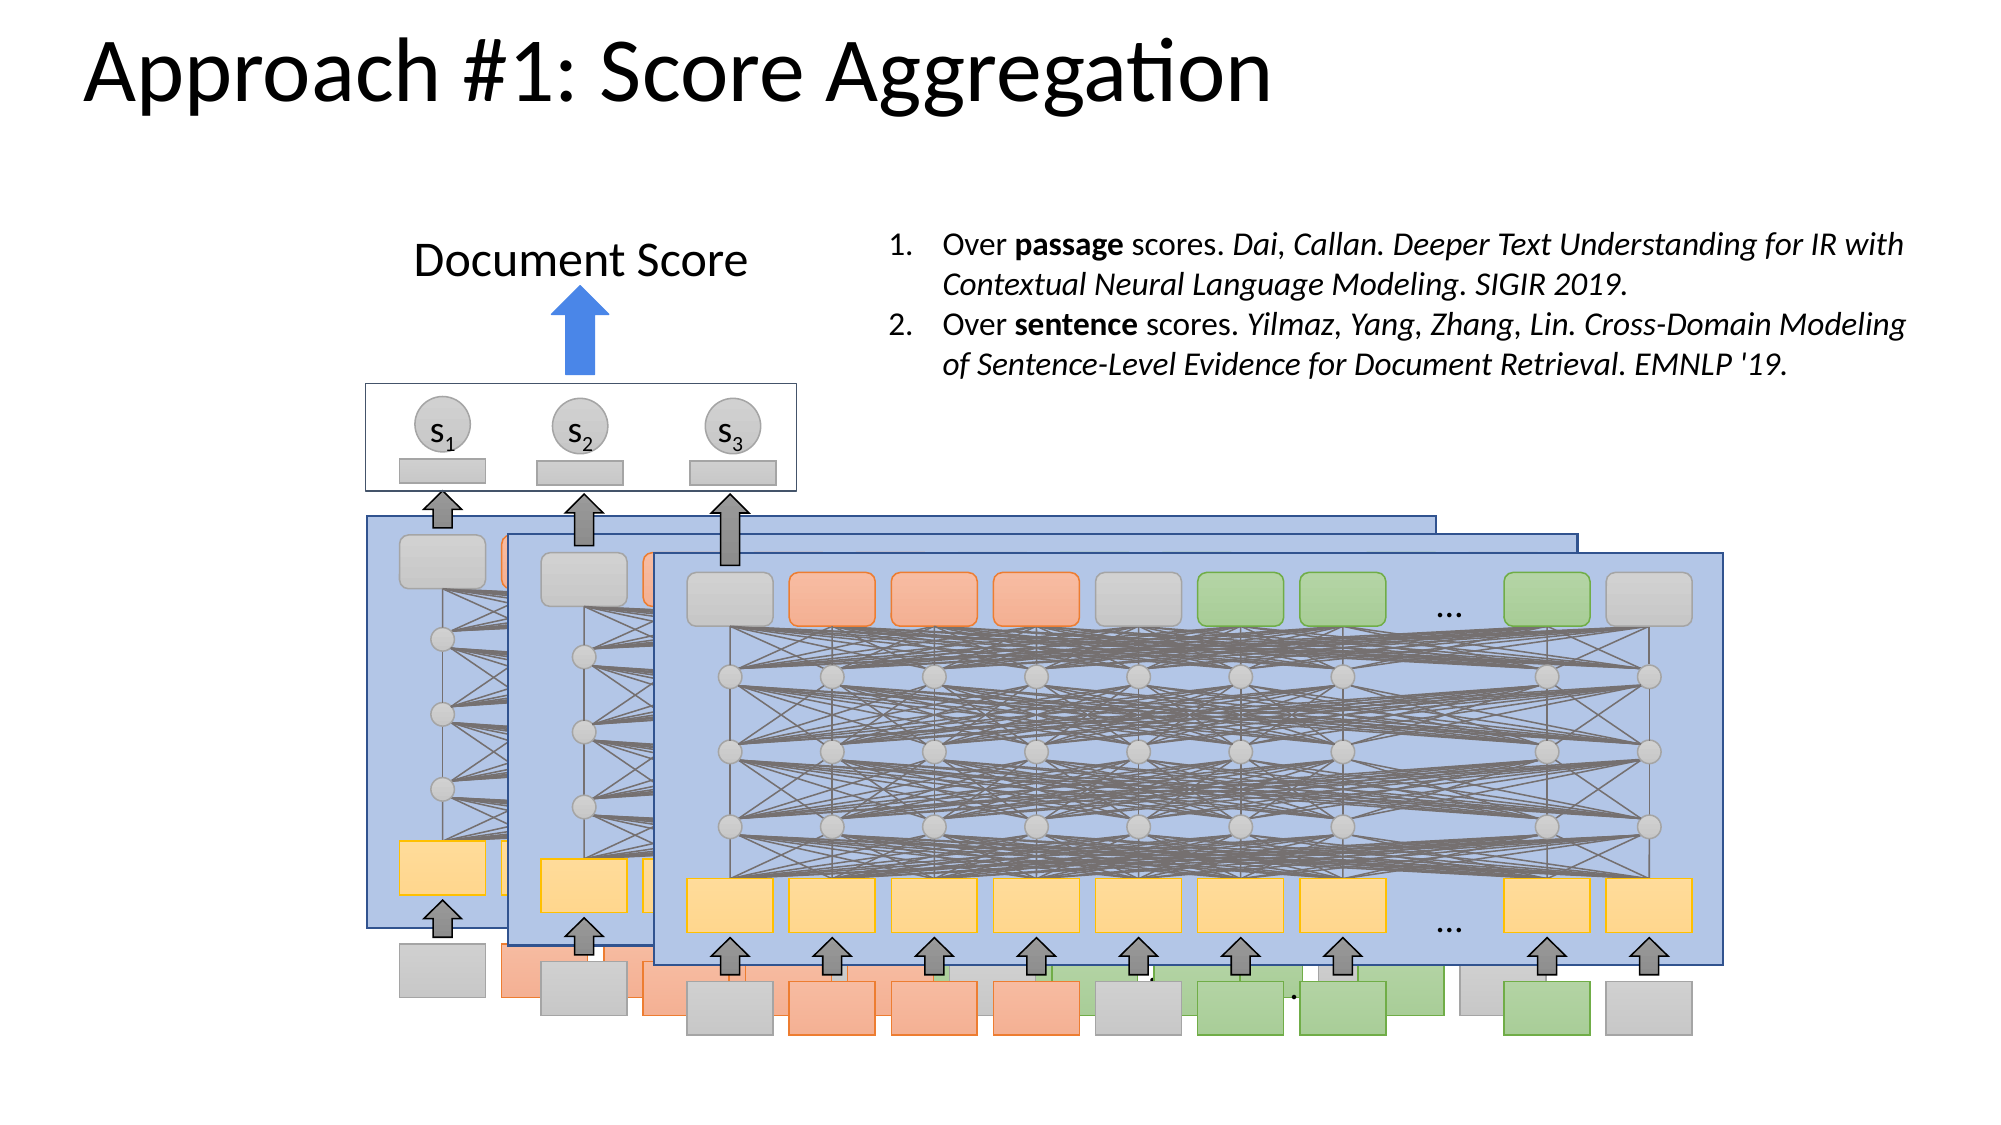

Approach #1: Score Aggregation
Over passage scores. Dai, Callan. Deeper Text Understanding for IR with Contextual Neural Language Modeling. SIGIR 2019.
Over sentence scores. Yilmaz, Yang, Zhang, Lin. Cross-Domain Modeling of Sentence-Level Evidence for Document Retrieval. EMNLP '19.
Document Score

s1
s2
s3

…

…

…
…
…
…